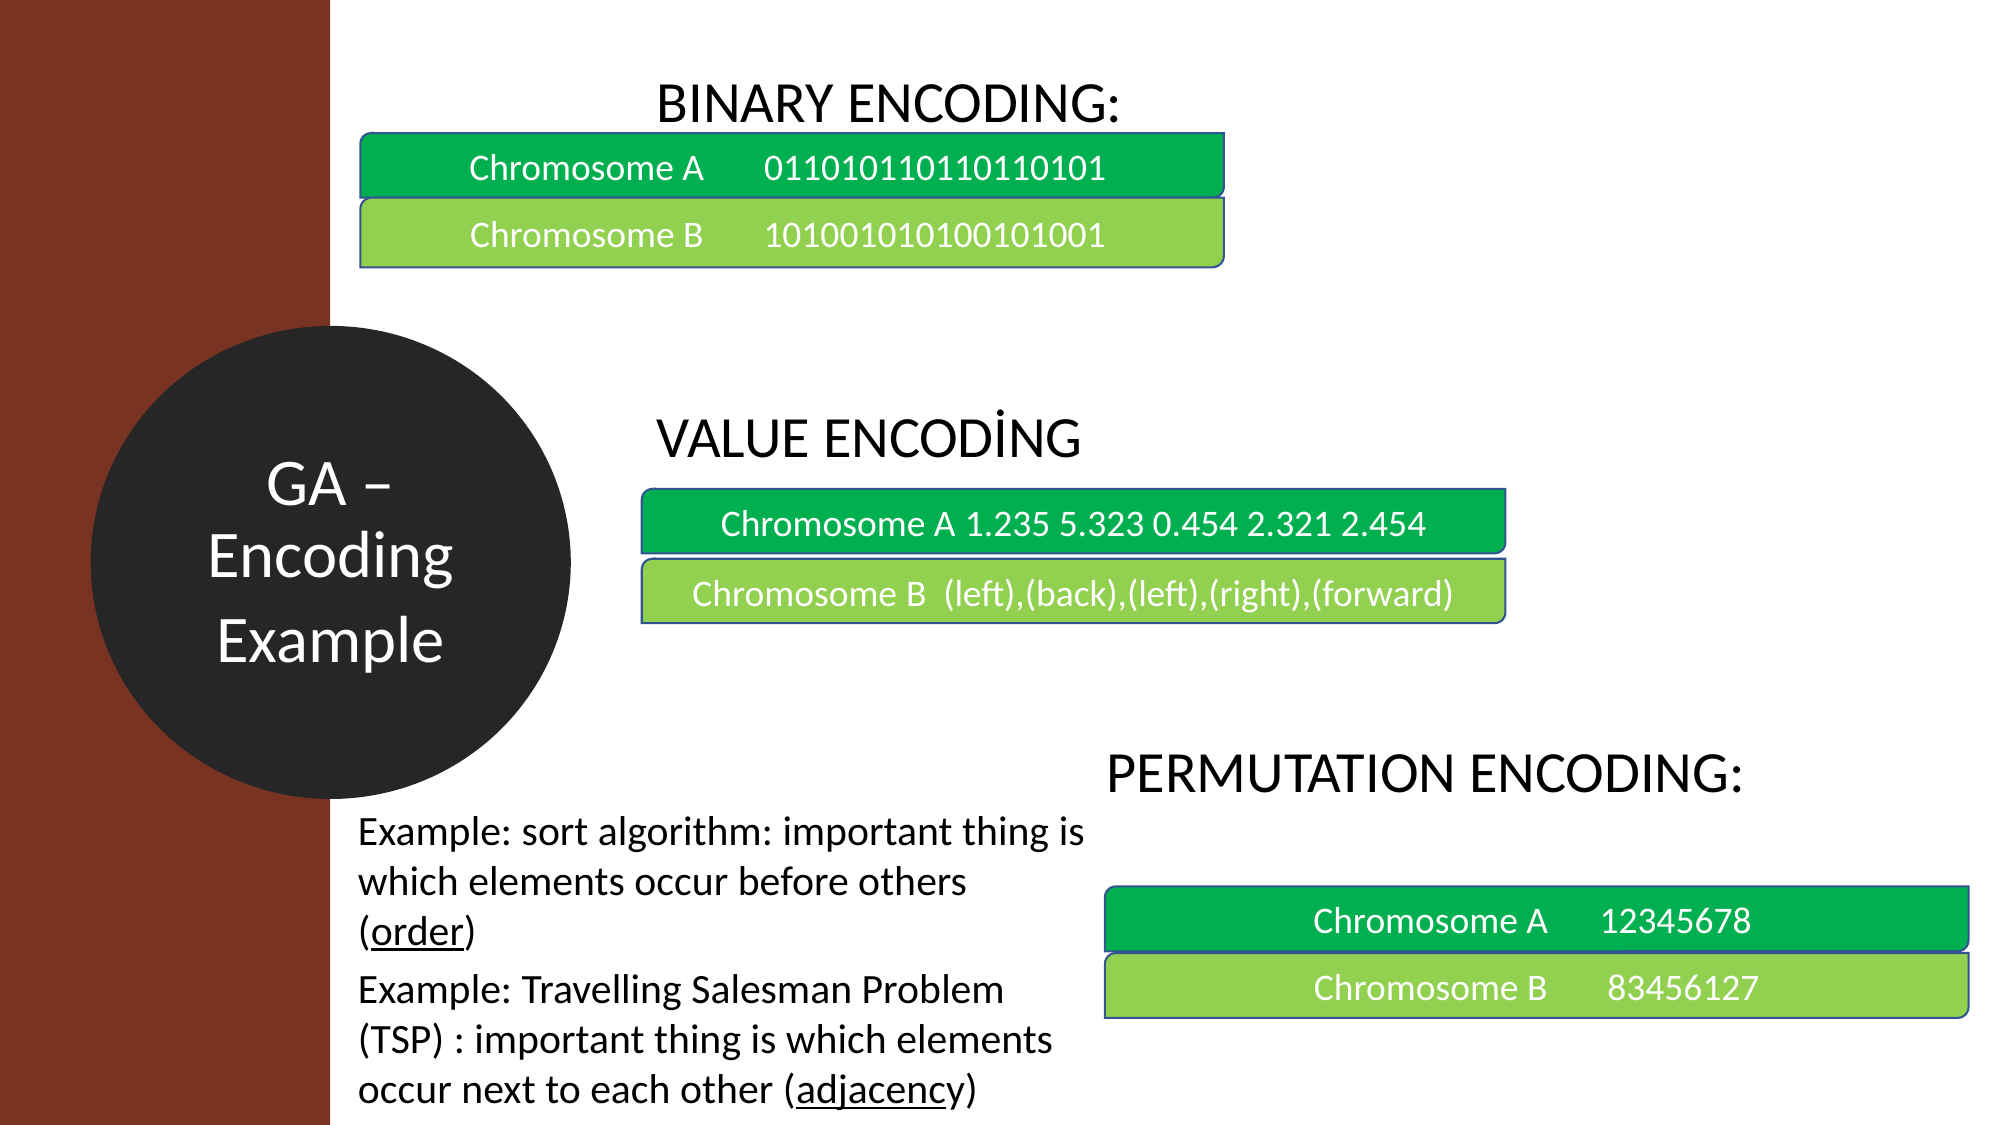

BINARY ENCODING:

VALUE ENCODİNG

			PERMUTATION ENCODING:
Chromosome A       011010110110110101
Chromosome B       101001010100101001
GA – Encoding
Example
Chromosome A 1.235 5.323 0.454 2.321 2.454
Chromosome B  (left),(back),(left),(right),(forward)
Example: sort algorithm: important thing is which elements occur before others (order)
Example: Travelling Salesman Problem (TSP) : important thing is which elements occur next to each other (adjacency)
Chromosome A      12345678
Chromosome B       83456127